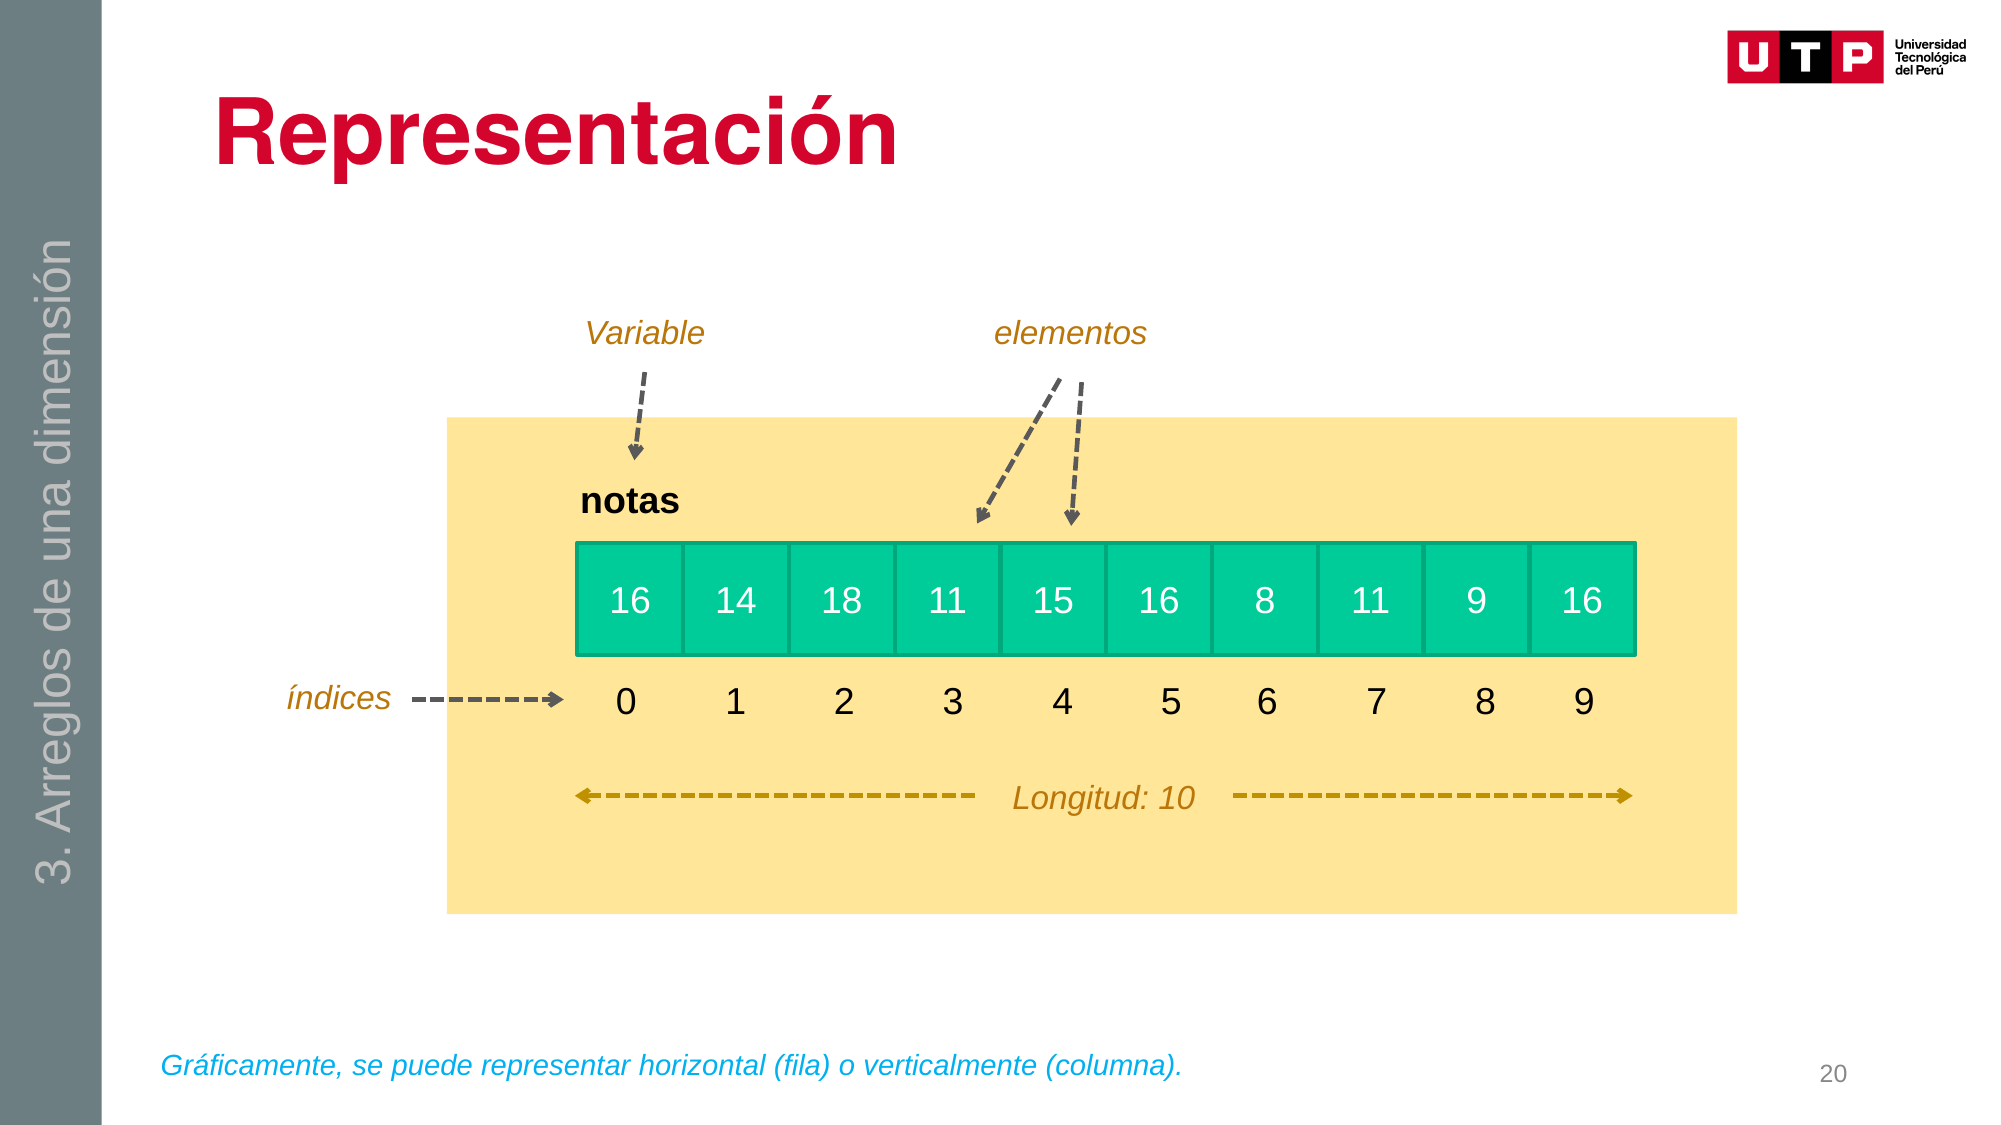

3. Arreglos de una dimensión
# Representación
Variable
elementos

notas
16
14
18
11
15
16
8
11
9
16
índices
9
8
5
6
7
2
3
4
0
1
Longitud: 10
Gráficamente, se puede representar horizontal (fila) o verticalmente (columna).
20